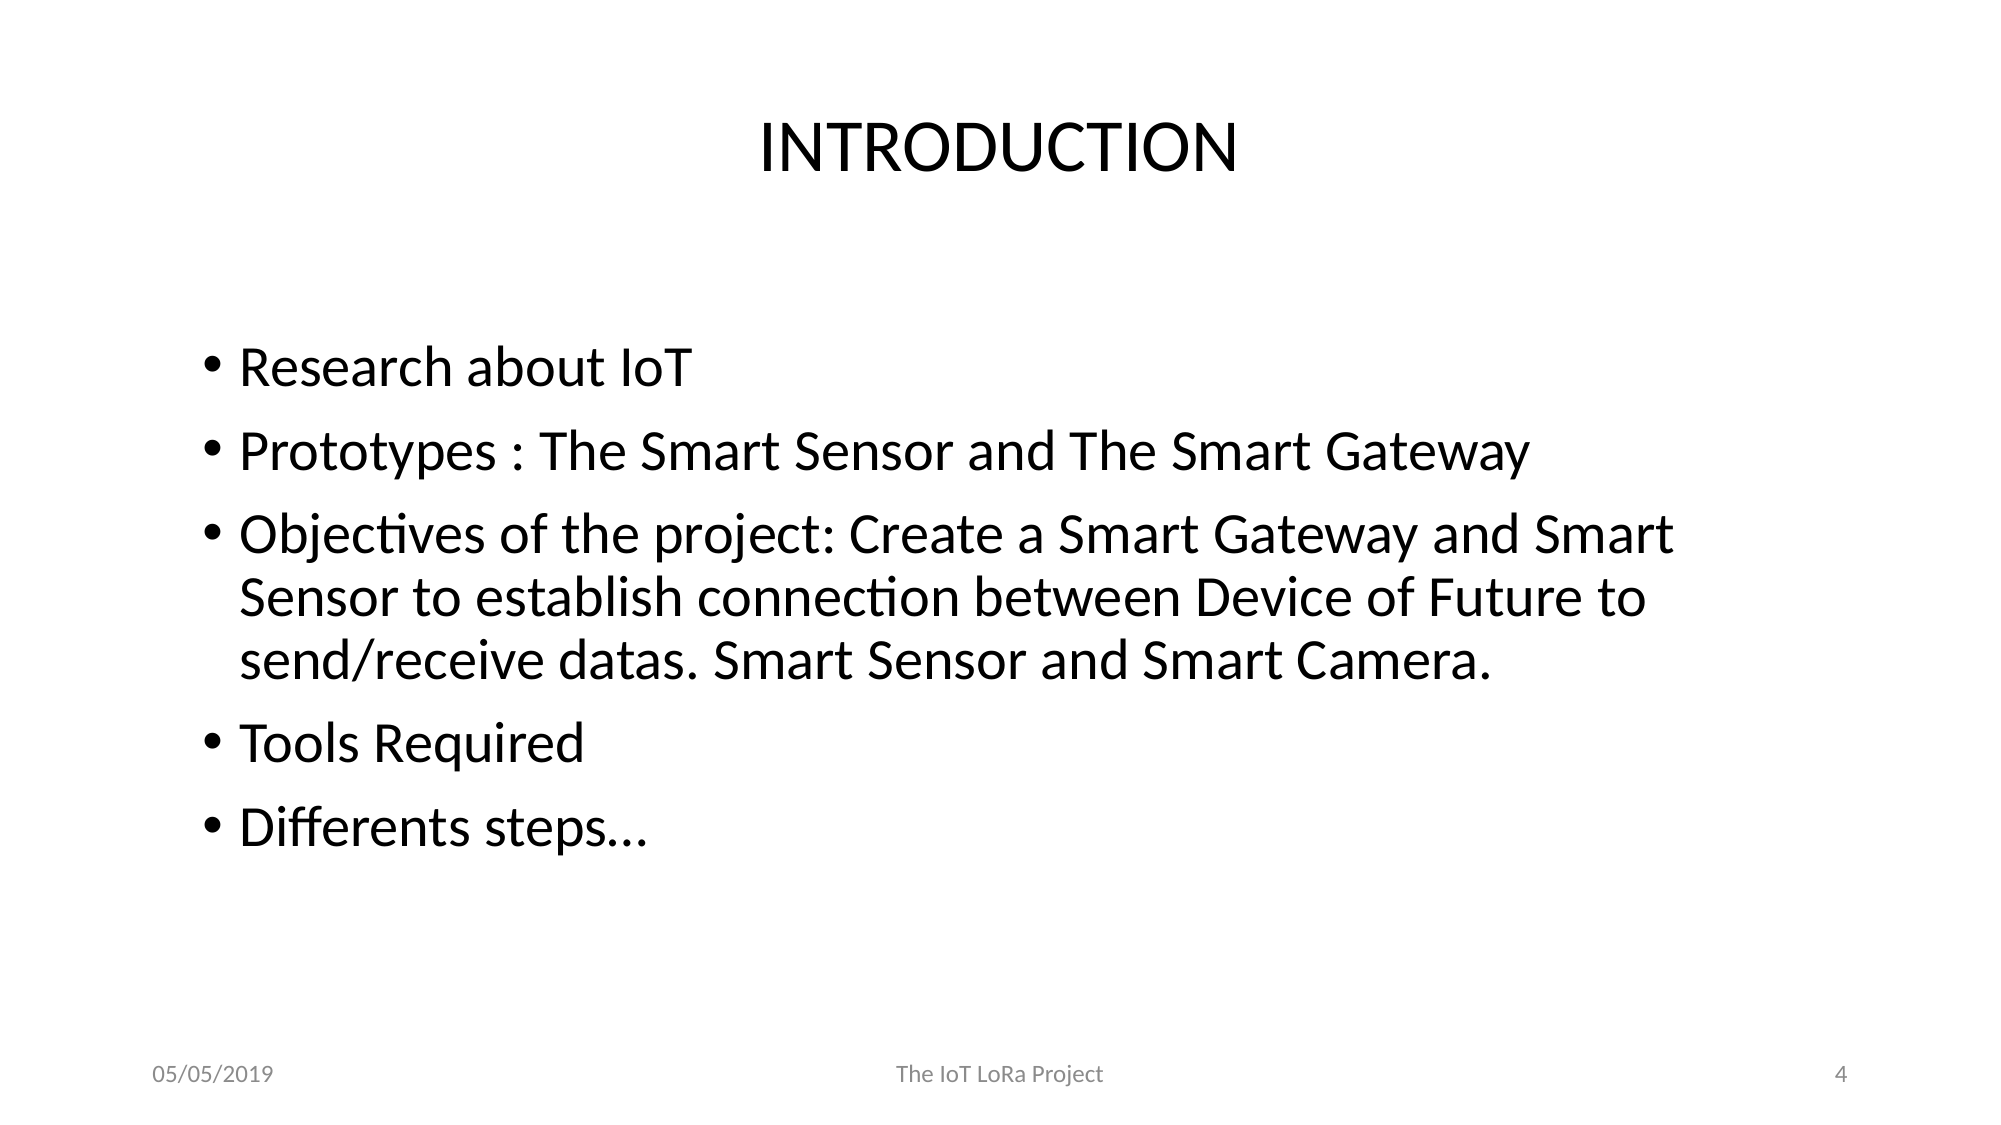

Introduction
Research about IoT
Prototypes : The Smart Sensor and The Smart Gateway
Objectives of the project: Create a Smart Gateway and Smart Sensor to establish connection between Device of Future to send/receive datas. Smart Sensor and Smart Camera.
Tools Required
Differents steps…

05/05/2019
The IoT LoRa Project
4